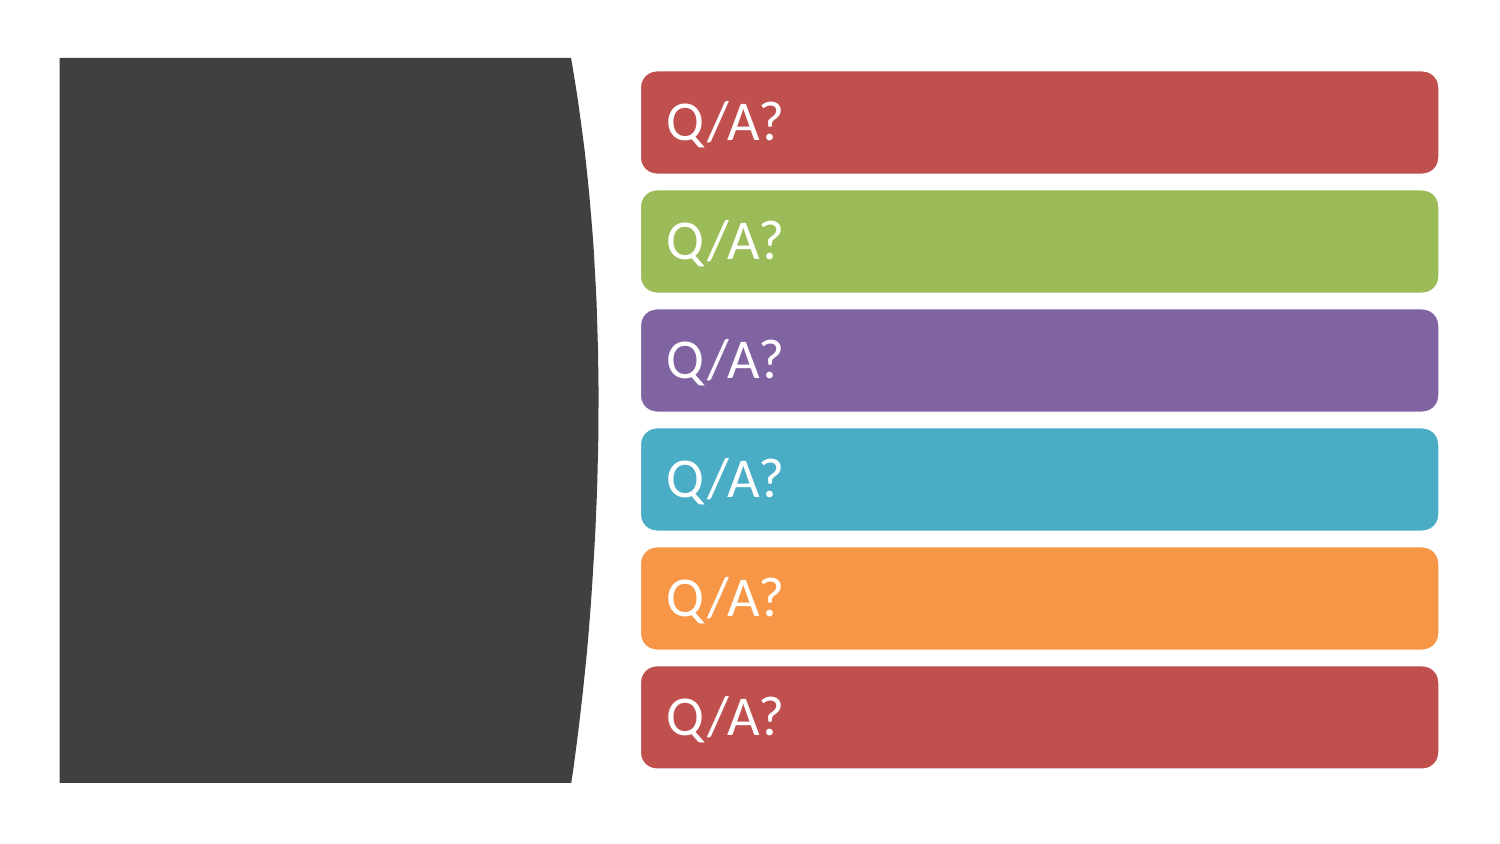

Q/A?
Q/A?
Q/A?
Q/A?
Q/A?
Q/A?
#